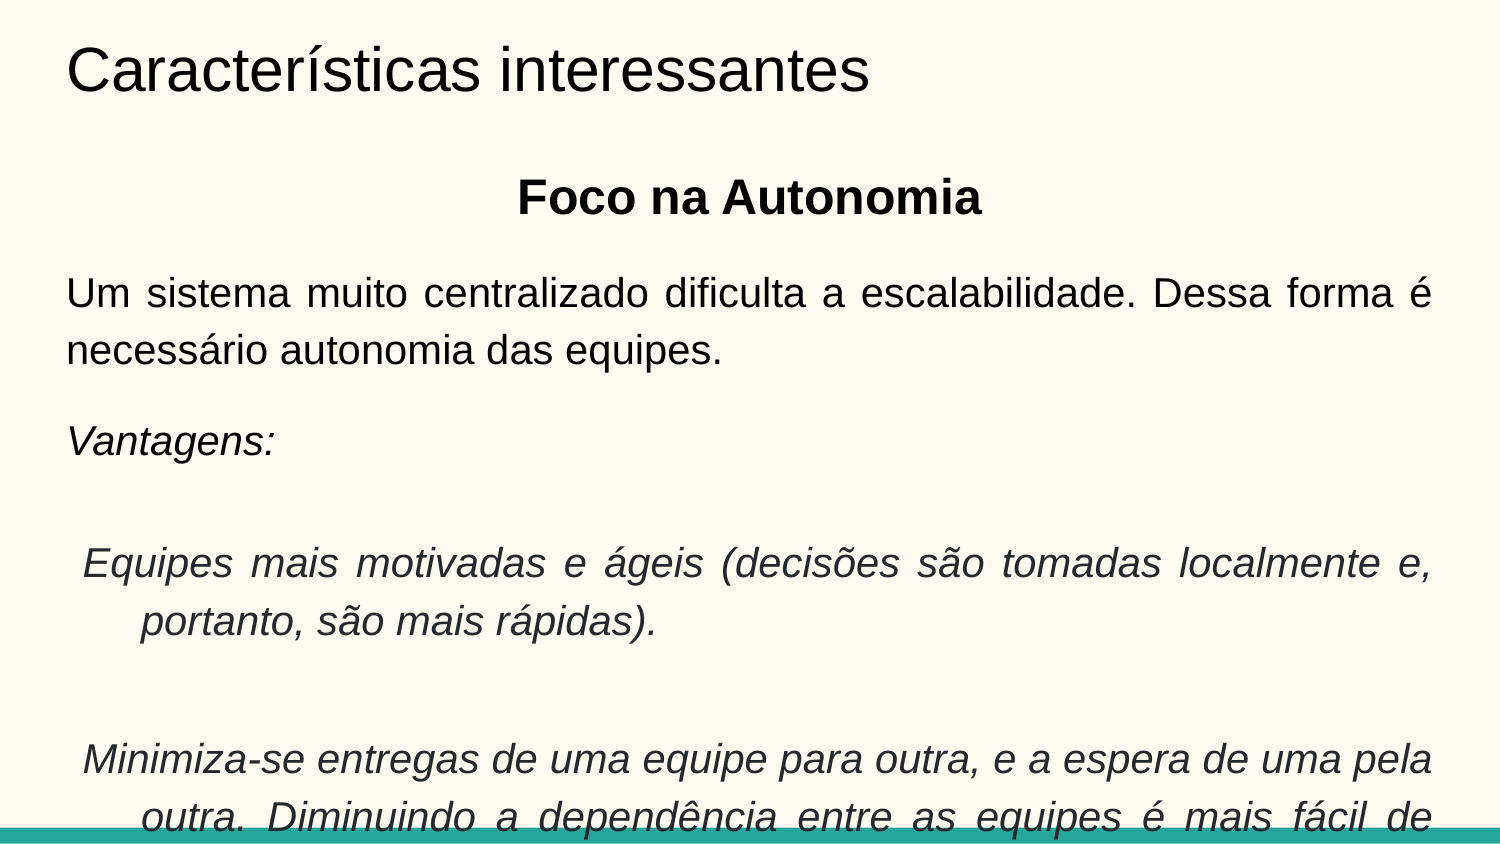

# Características interessantes
Foco na Autonomia
Um sistema muito centralizado dificulta a escalabilidade. Dessa forma é necessário autonomia das equipes.
Vantagens:
Equipes mais motivadas e ágeis (decisões são tomadas localmente e, portanto, são mais rápidas).
Minimiza-se entregas de uma equipe para outra, e a espera de uma pela outra. Diminuindo a dependência entre as equipes é mais fácil de expandir a companhia como um todo.